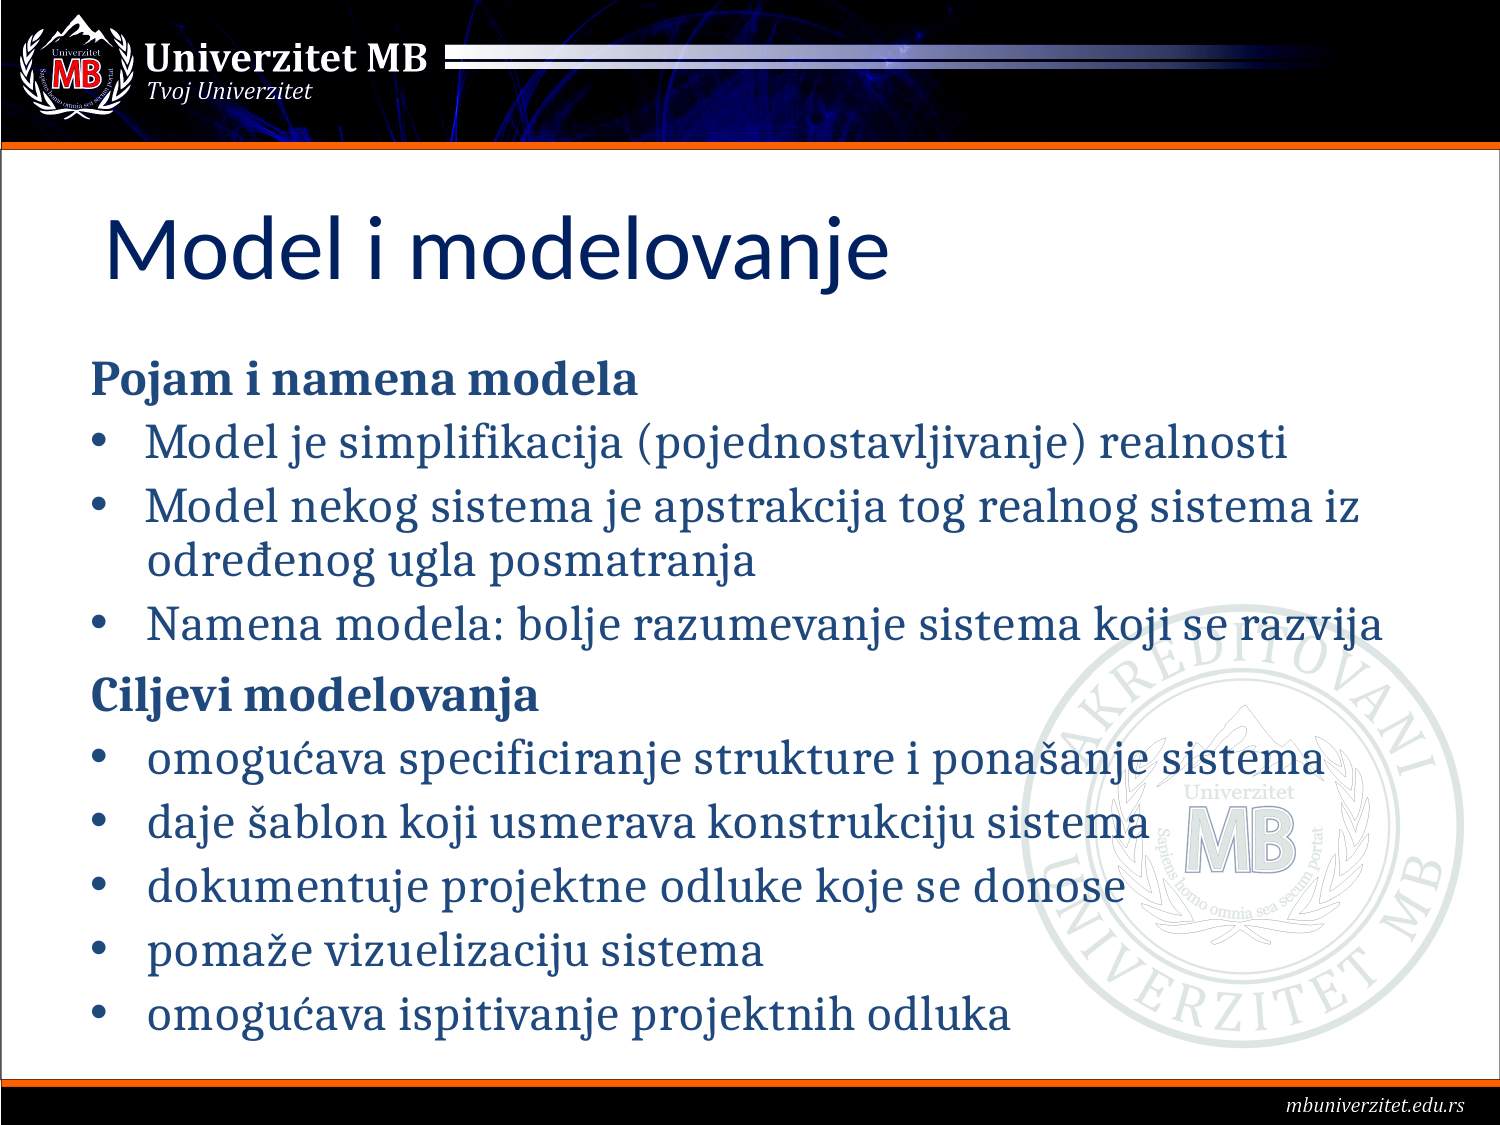

# Model i modelovanje
Pojam i namena modela
Model je simplifikacija (pojednostavljivanje) realnosti
Model nekog sistema je apstrakcija tog realnog sistema iz određenog ugla posmatranja
Namena modela: bolje razumevanje sistema koji se razvija
Ciljevi modelovanja
omogućava specificiranje strukture i ponašanje sistema
daje šablon koji usmerava konstrukciju sistema
dokumentuje projektne odluke koje se donose
pomaže vizuelizaciju sistema
omogućava ispitivanje projektnih odluka